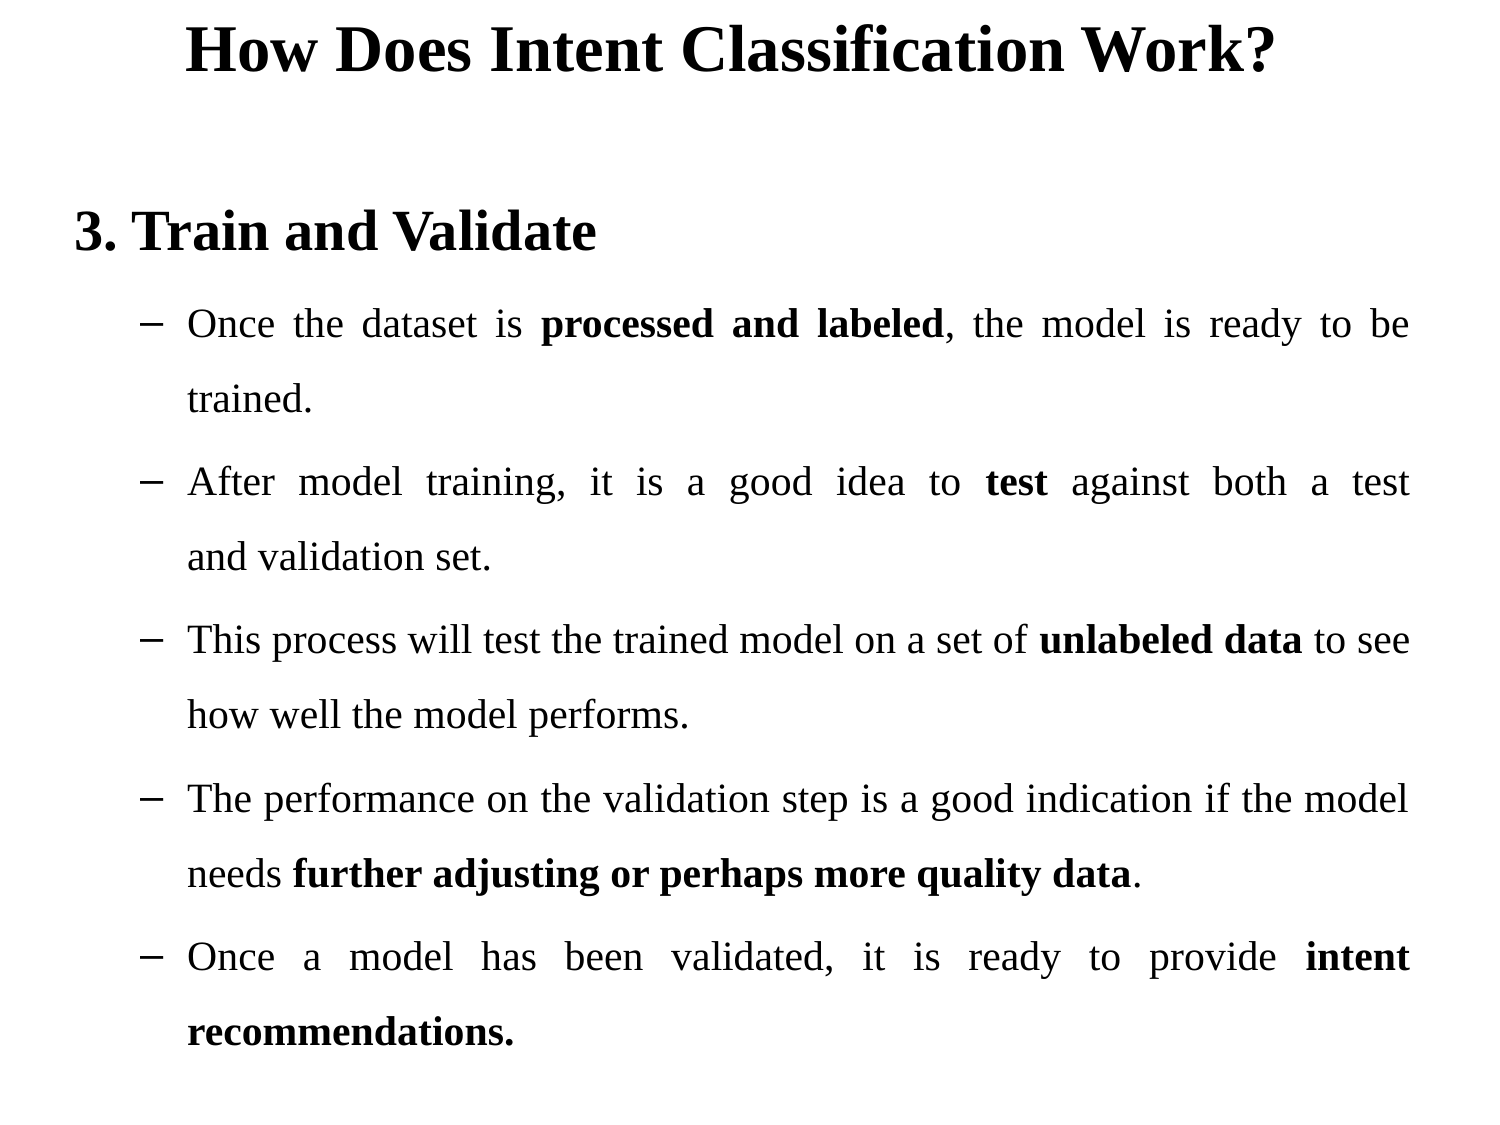

# How Does Intent Classification Work?
3. Train and Validate
Once the dataset is processed and labeled, the model is ready to be trained.
After model training, it is a good idea to test against both a test and validation set.
This process will test the trained model on a set of unlabeled data to see how well the model performs.
The performance on the validation step is a good indication if the model needs further adjusting or perhaps more quality data.
Once a model has been validated, it is ready to provide intent recommendations.